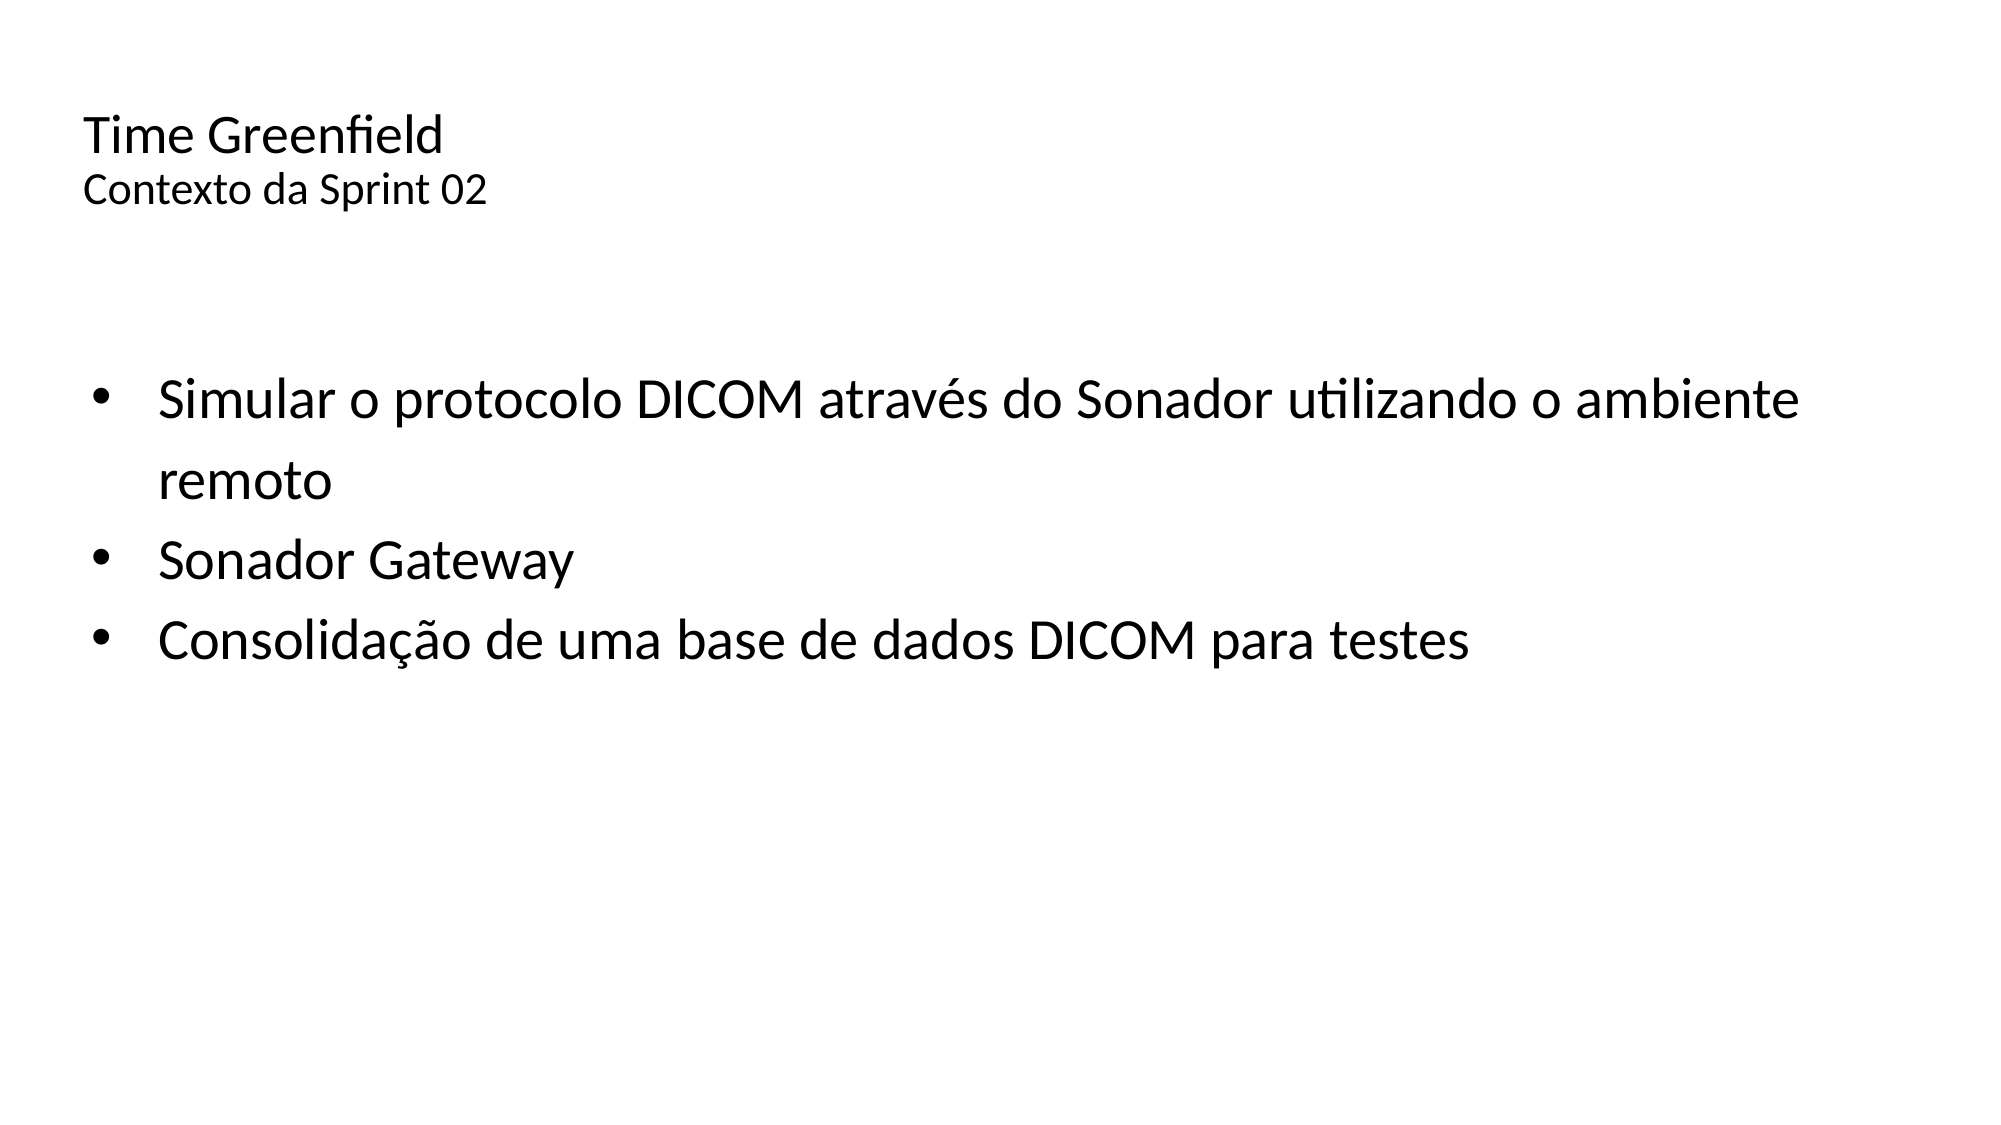

# Time Greenfield Contexto da Sprint 02

Simular o protocolo DICOM através do Sonador utilizando o ambiente remoto
Sonador Gateway
Consolidação de uma base de dados DICOM para testes